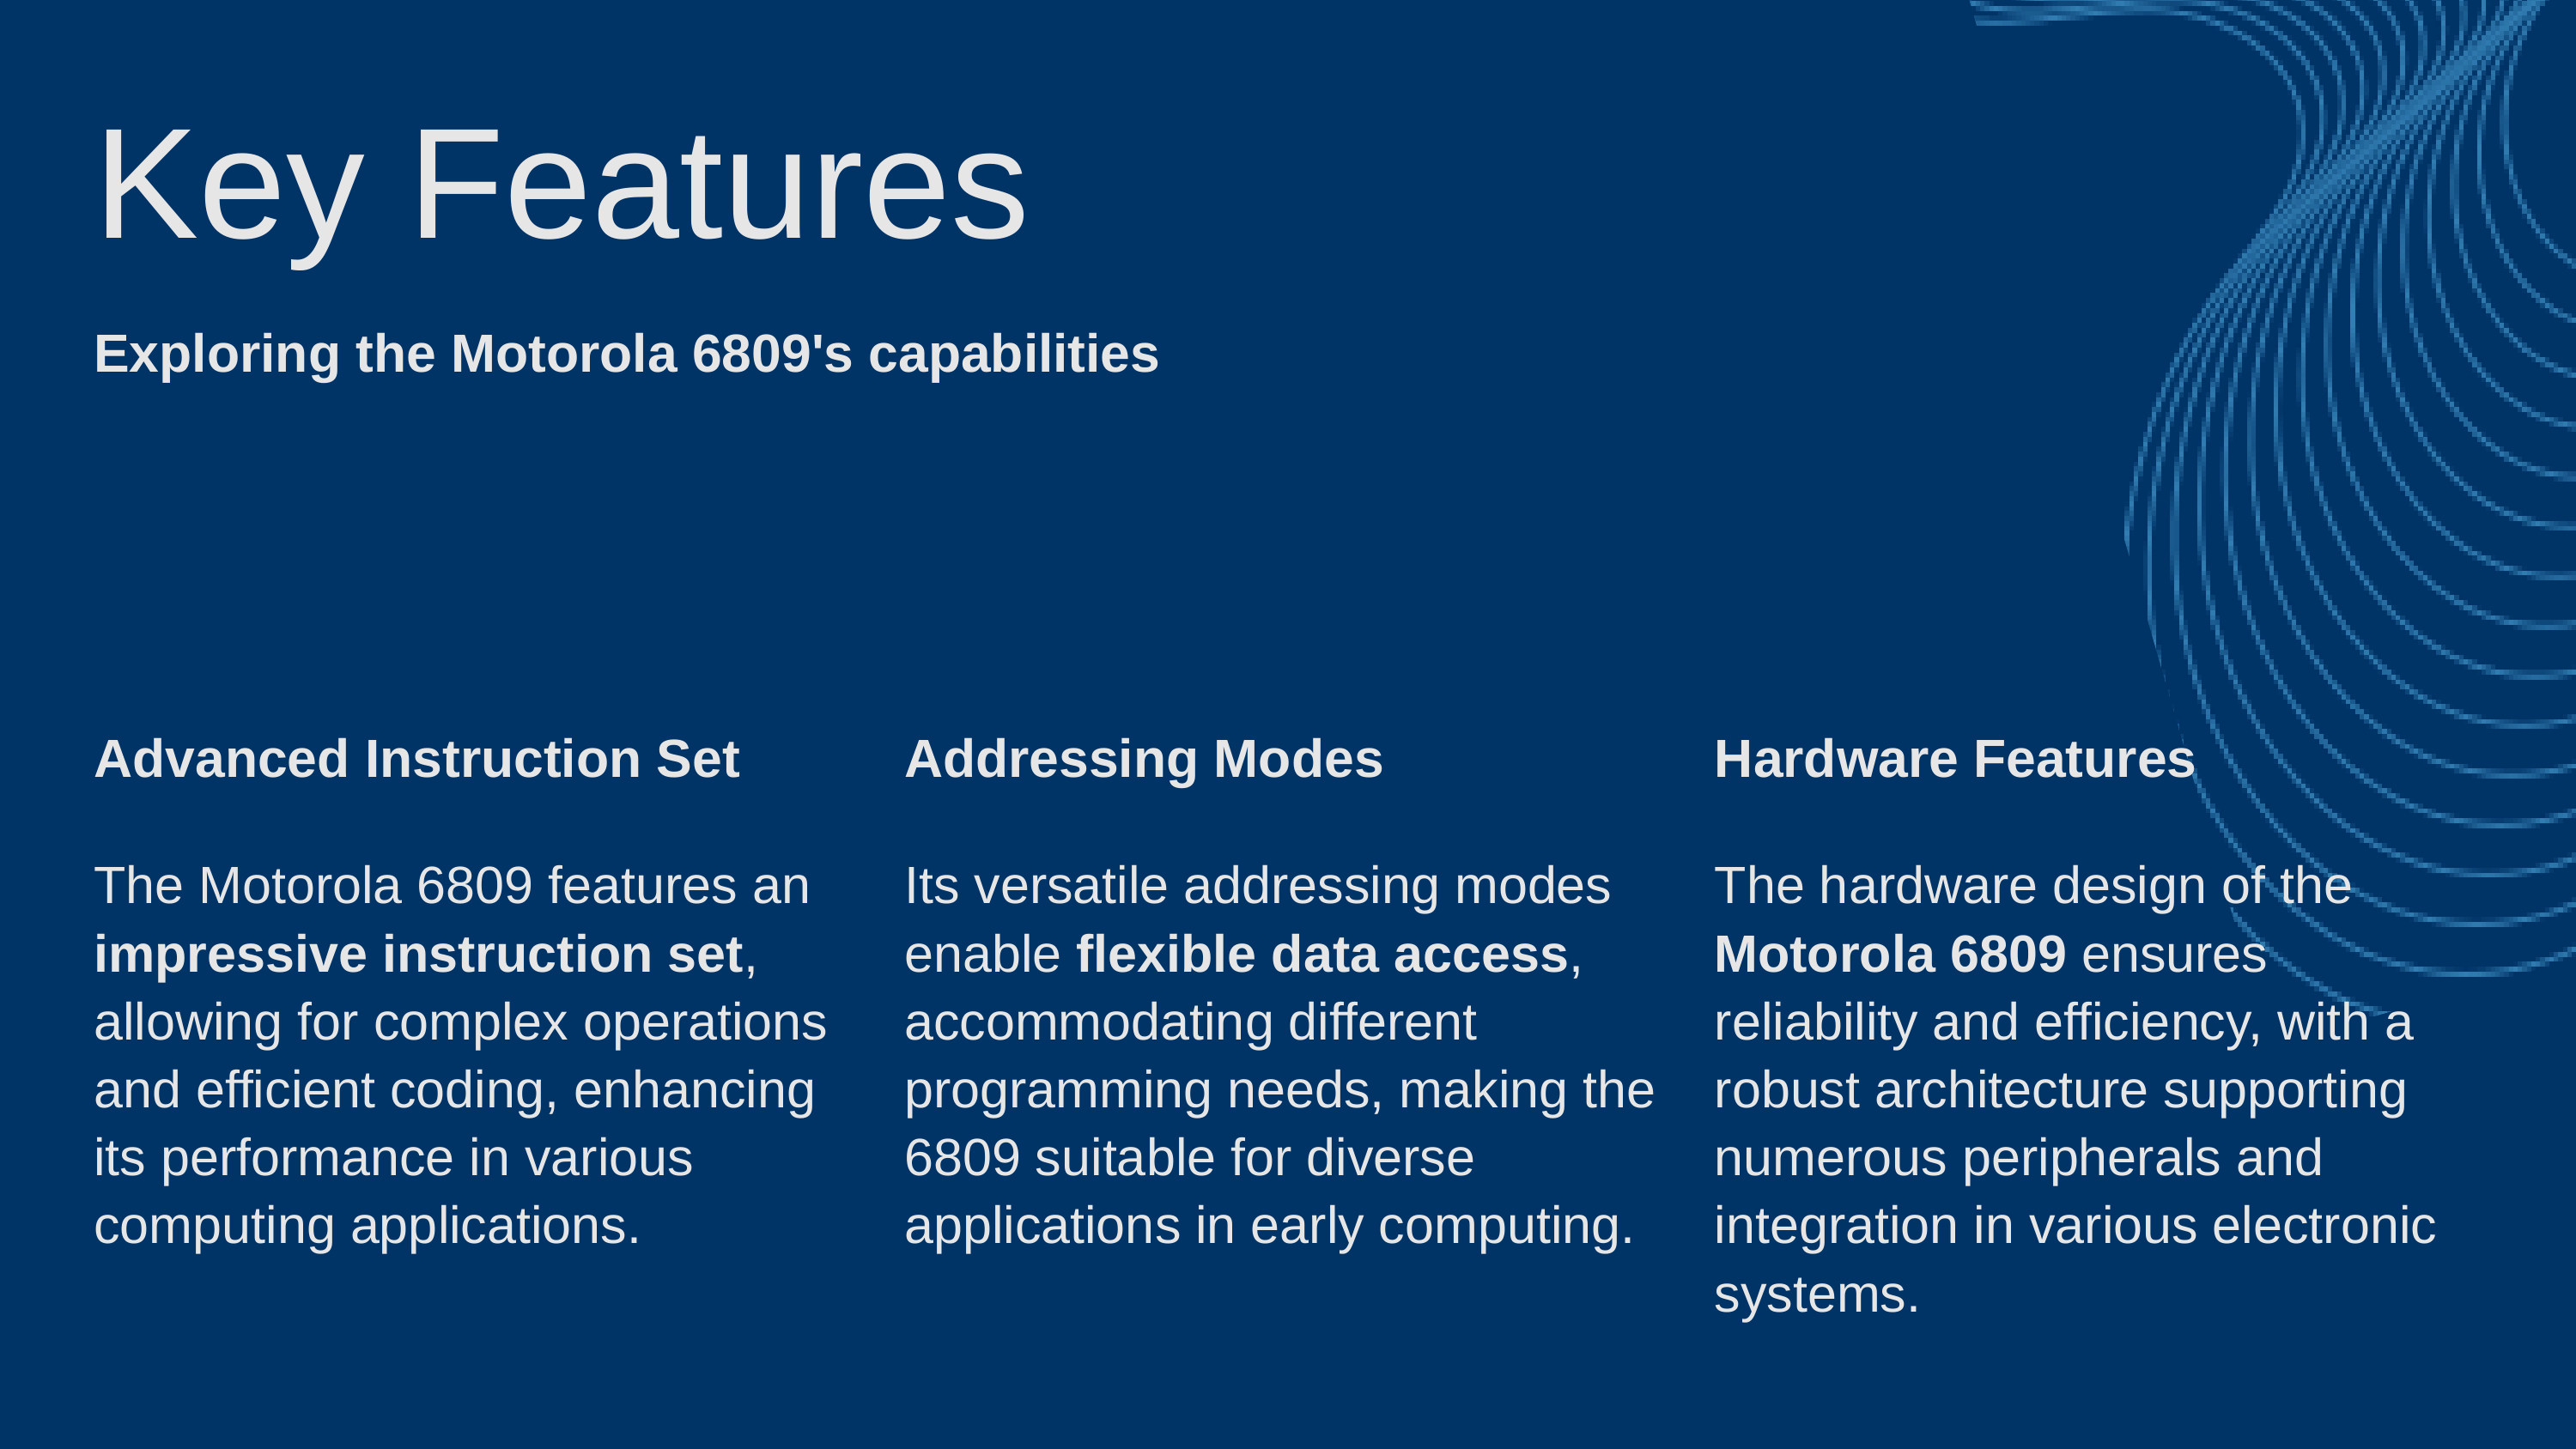

Key Features
Exploring the Motorola 6809's capabilities
Advanced Instruction Set
The Motorola 6809 features an impressive instruction set, allowing for complex operations and efficient coding, enhancing its performance in various computing applications.
Addressing Modes
Its versatile addressing modes enable flexible data access, accommodating different programming needs, making the 6809 suitable for diverse applications in early computing.
Hardware Features
The hardware design of the Motorola 6809 ensures reliability and efficiency, with a robust architecture supporting numerous peripherals and integration in various electronic systems.